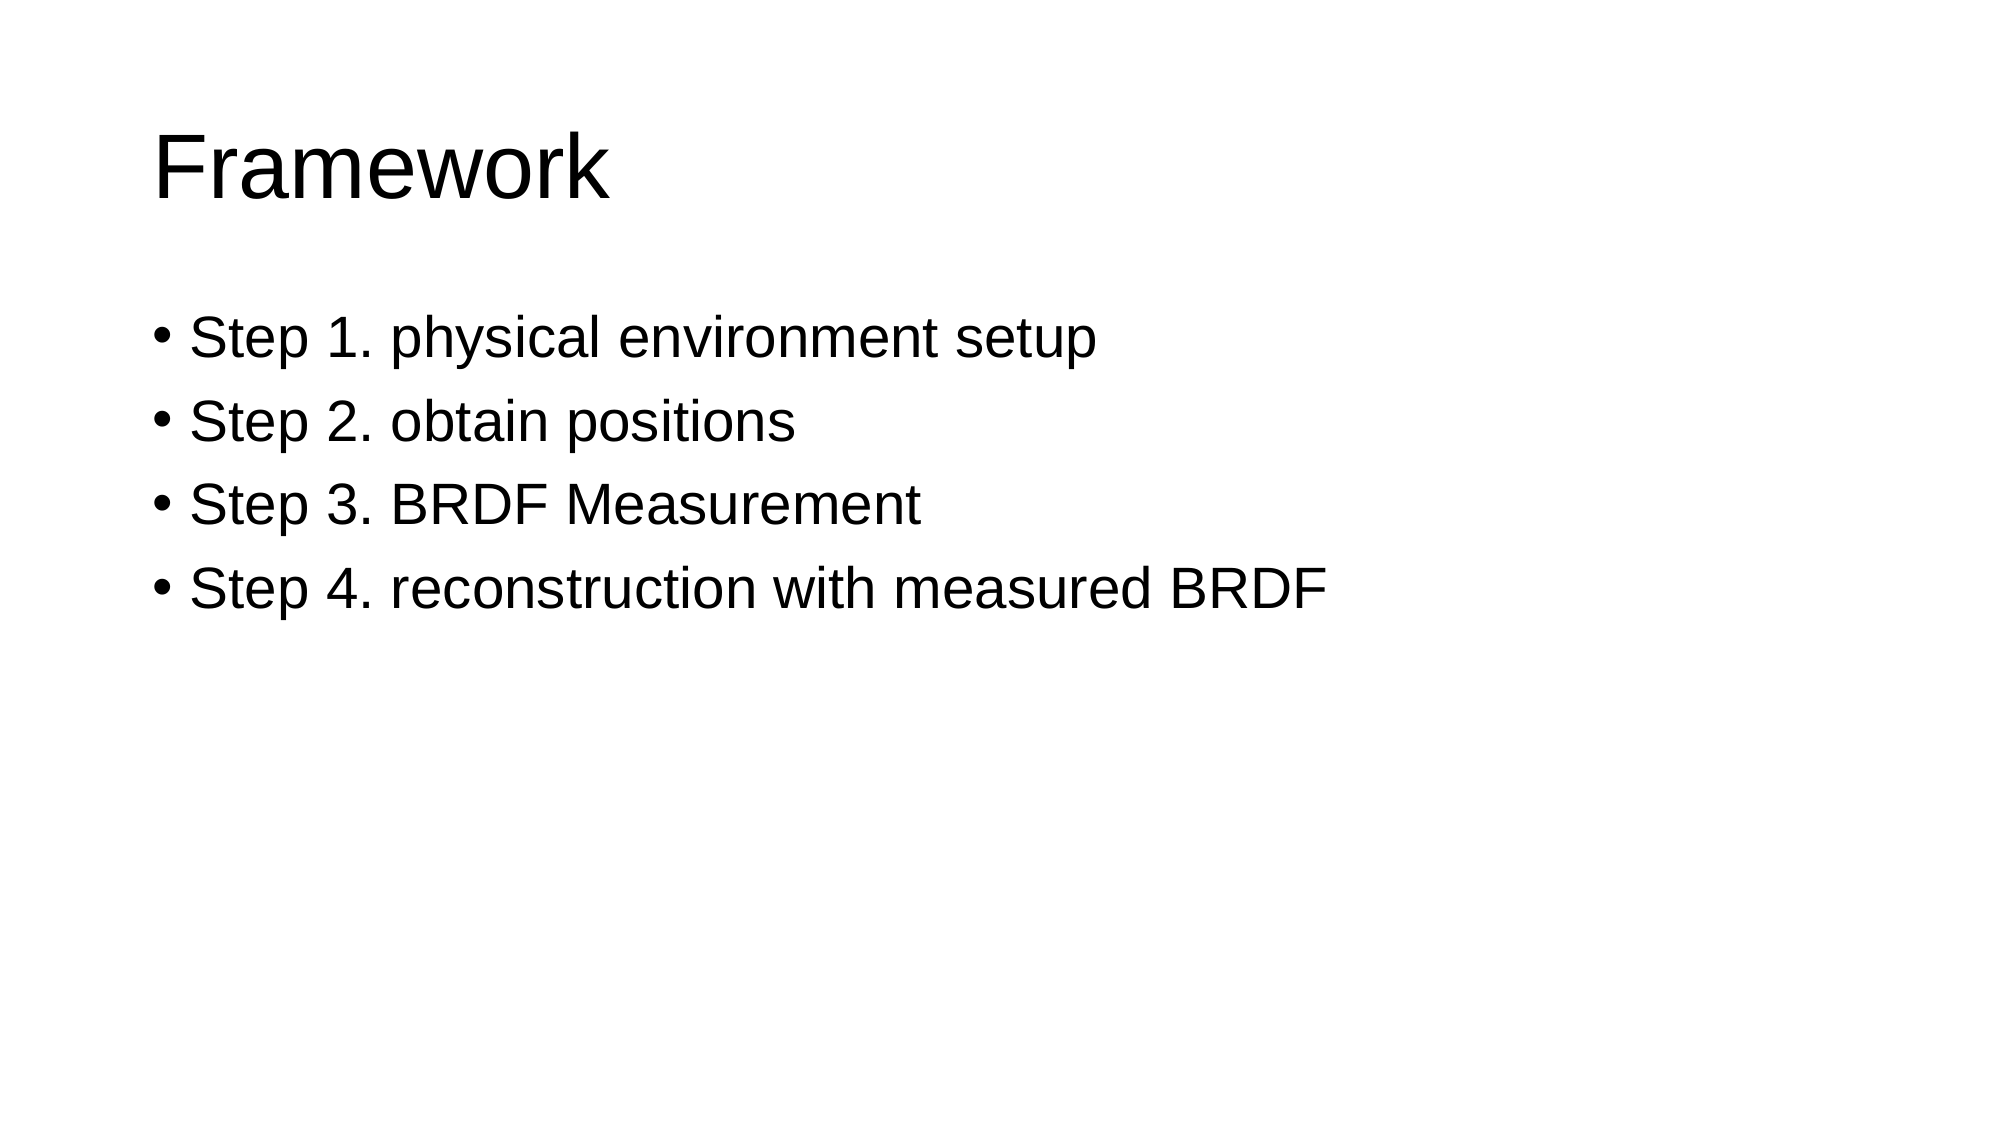

# Framework
Step 1. physical environment setup
Step 2. obtain positions
Step 3. BRDF Measurement
Step 4. reconstruction with measured BRDF